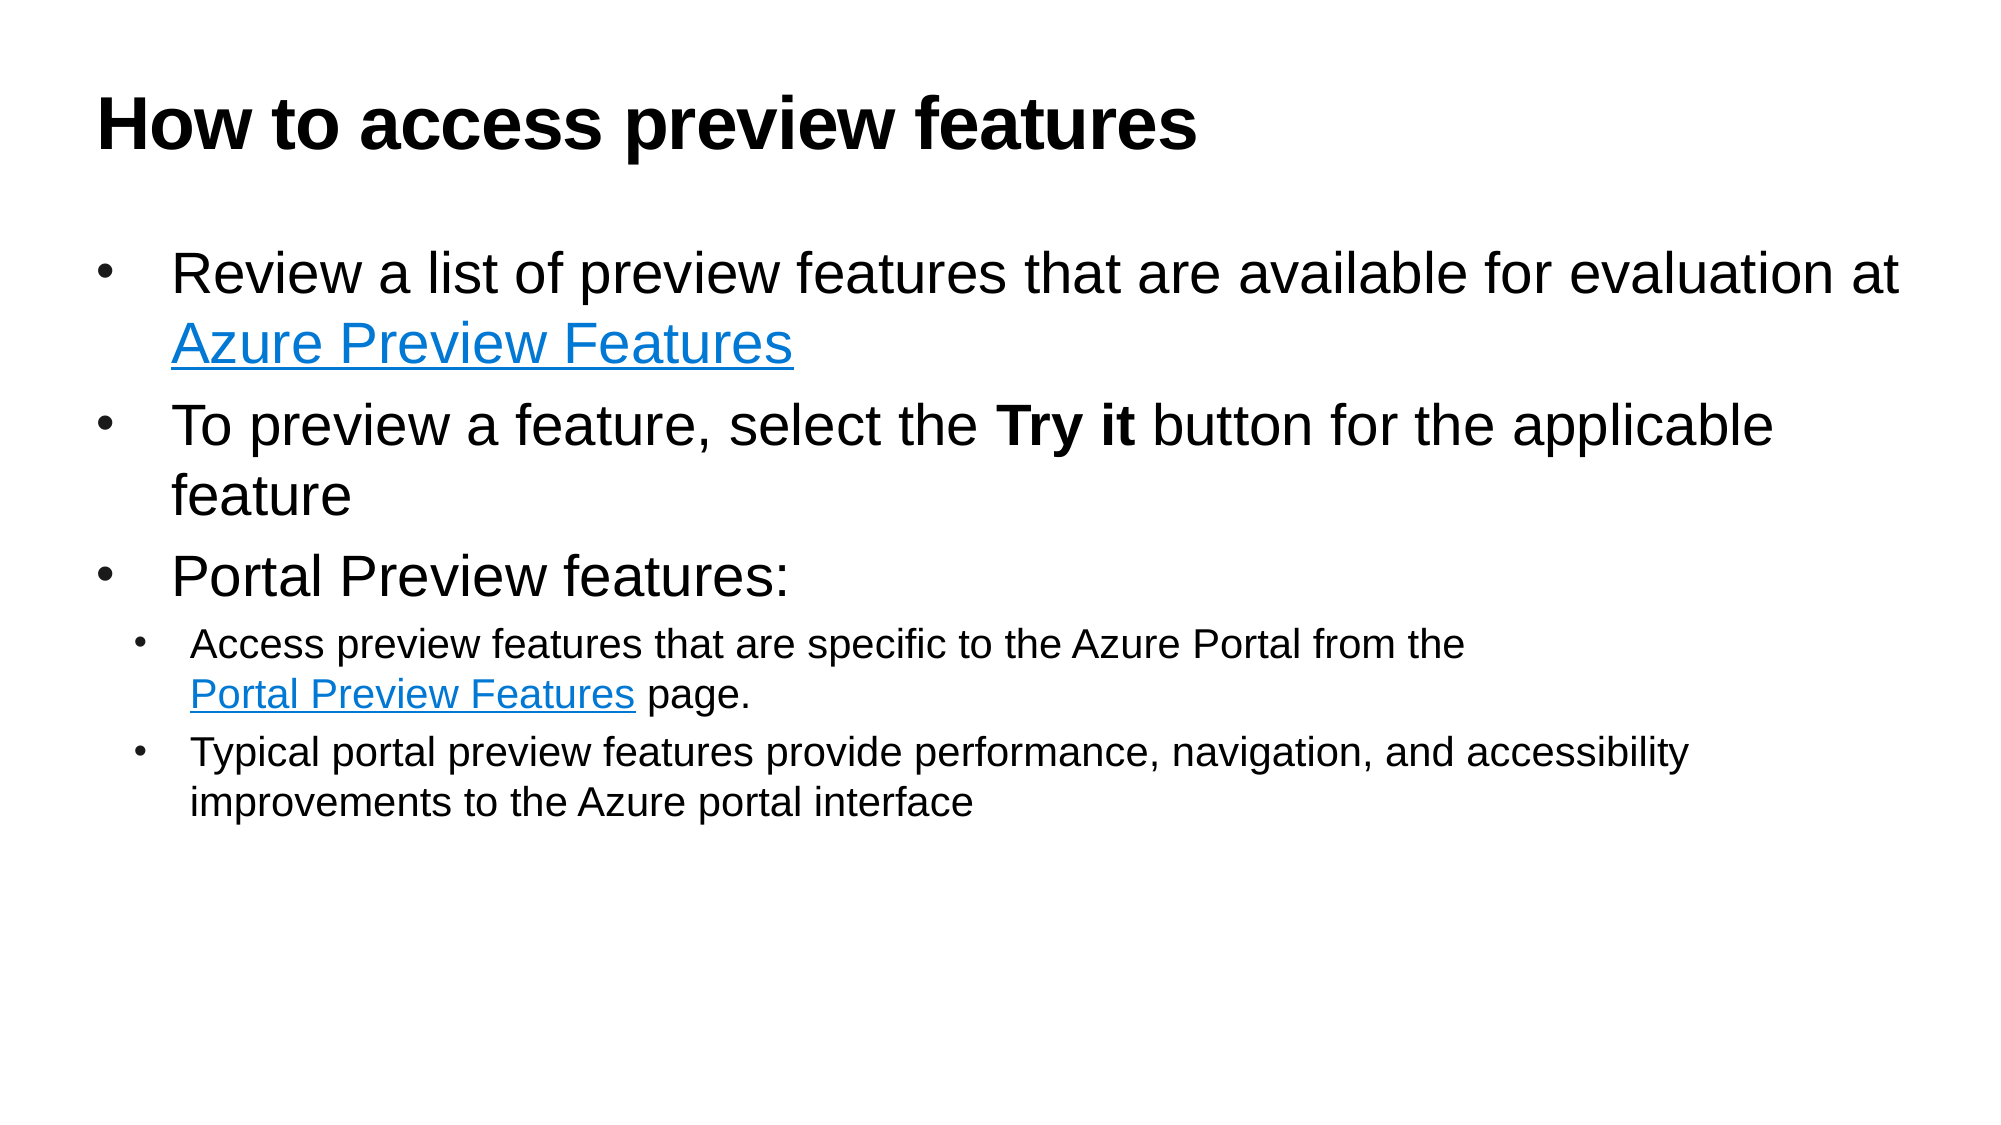

# How to access preview features
Review a list of preview features that are available for evaluation at Azure Preview Features
To preview a feature, select the Try it button for the applicable feature
Portal Preview features:
Access preview features that are specific to the Azure Portal from the Portal Preview Features page.
Typical portal preview features provide performance, navigation, and accessibility improvements to the Azure portal interface